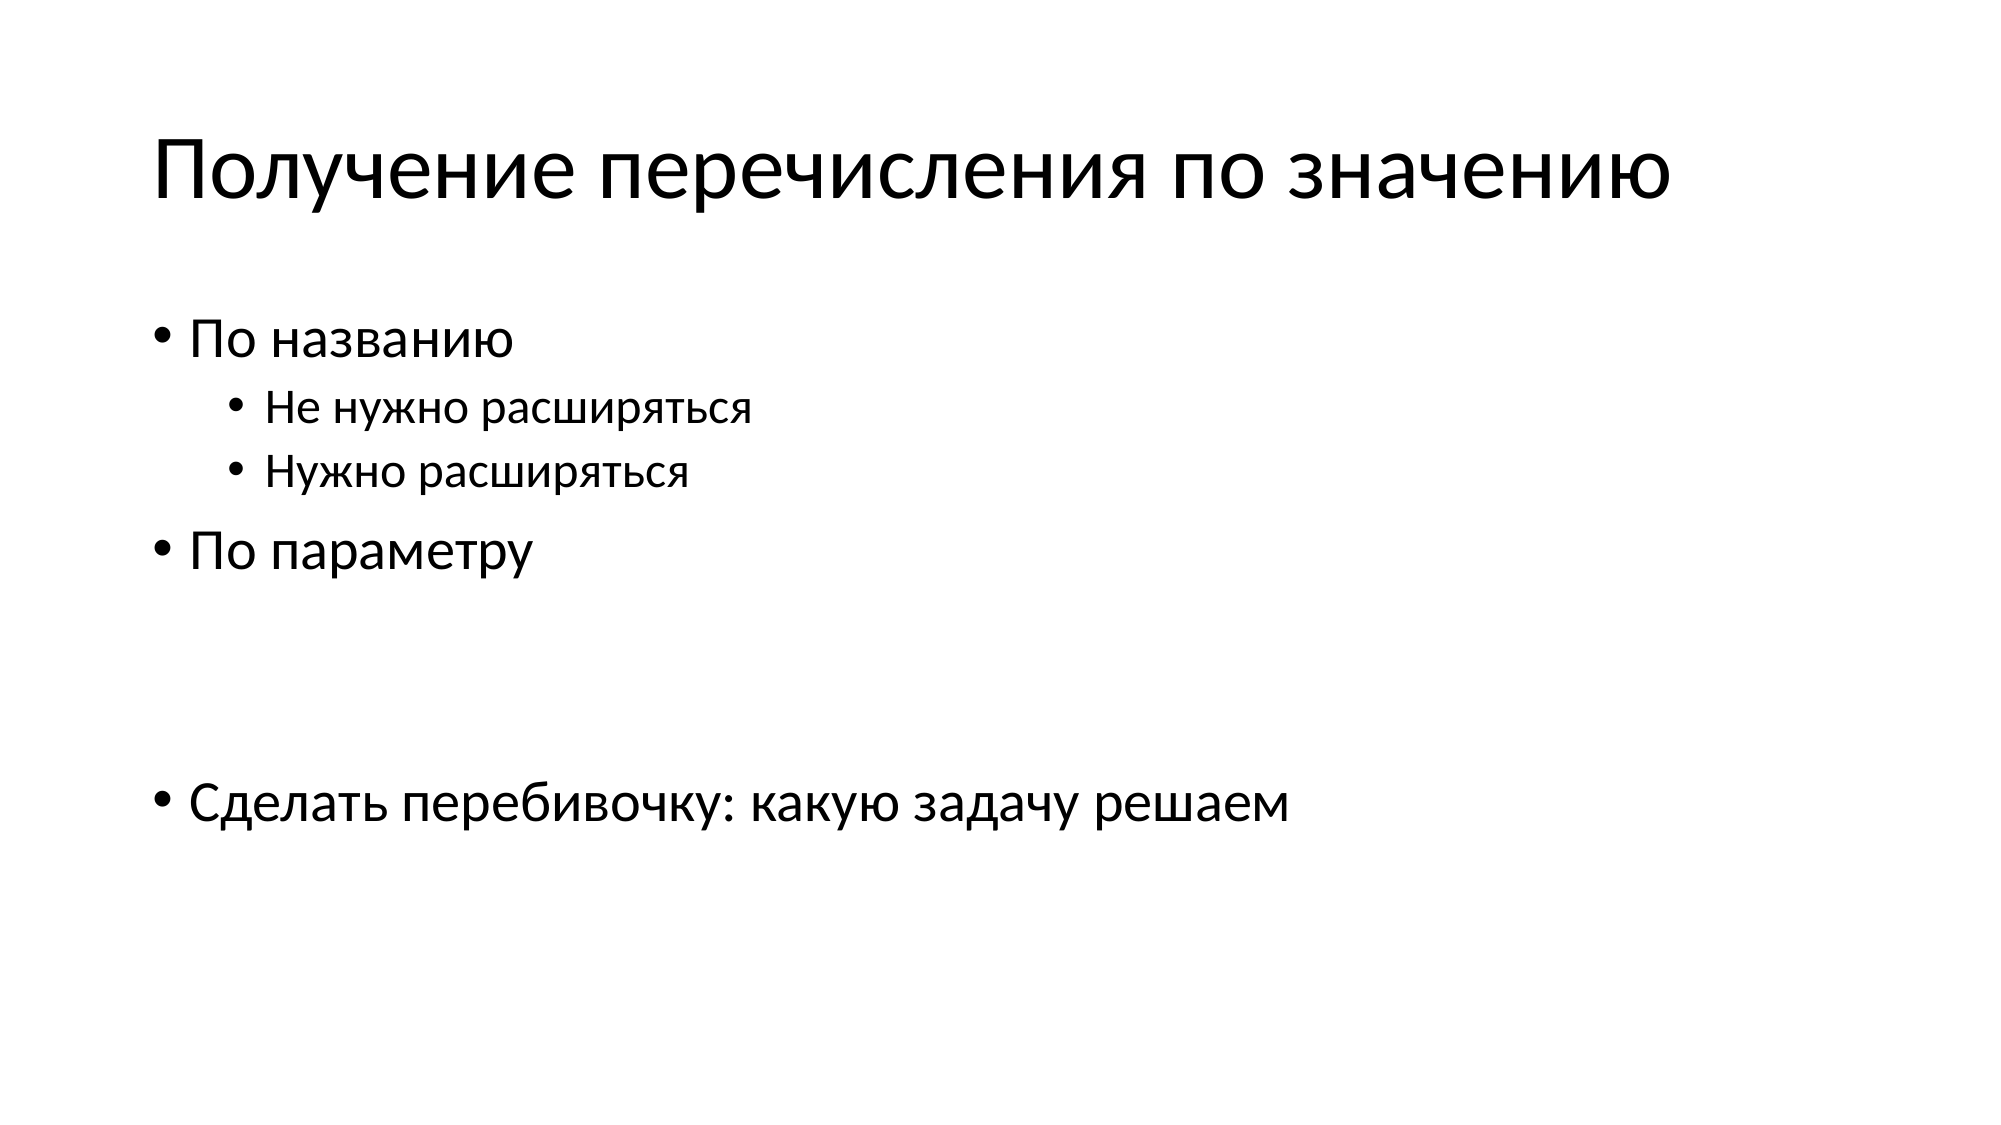

# Получение перечисления по значению
По названию
Не нужно расширяться
Нужно расширяться
По параметру

Сделать перебивочку: какую задачу решаем